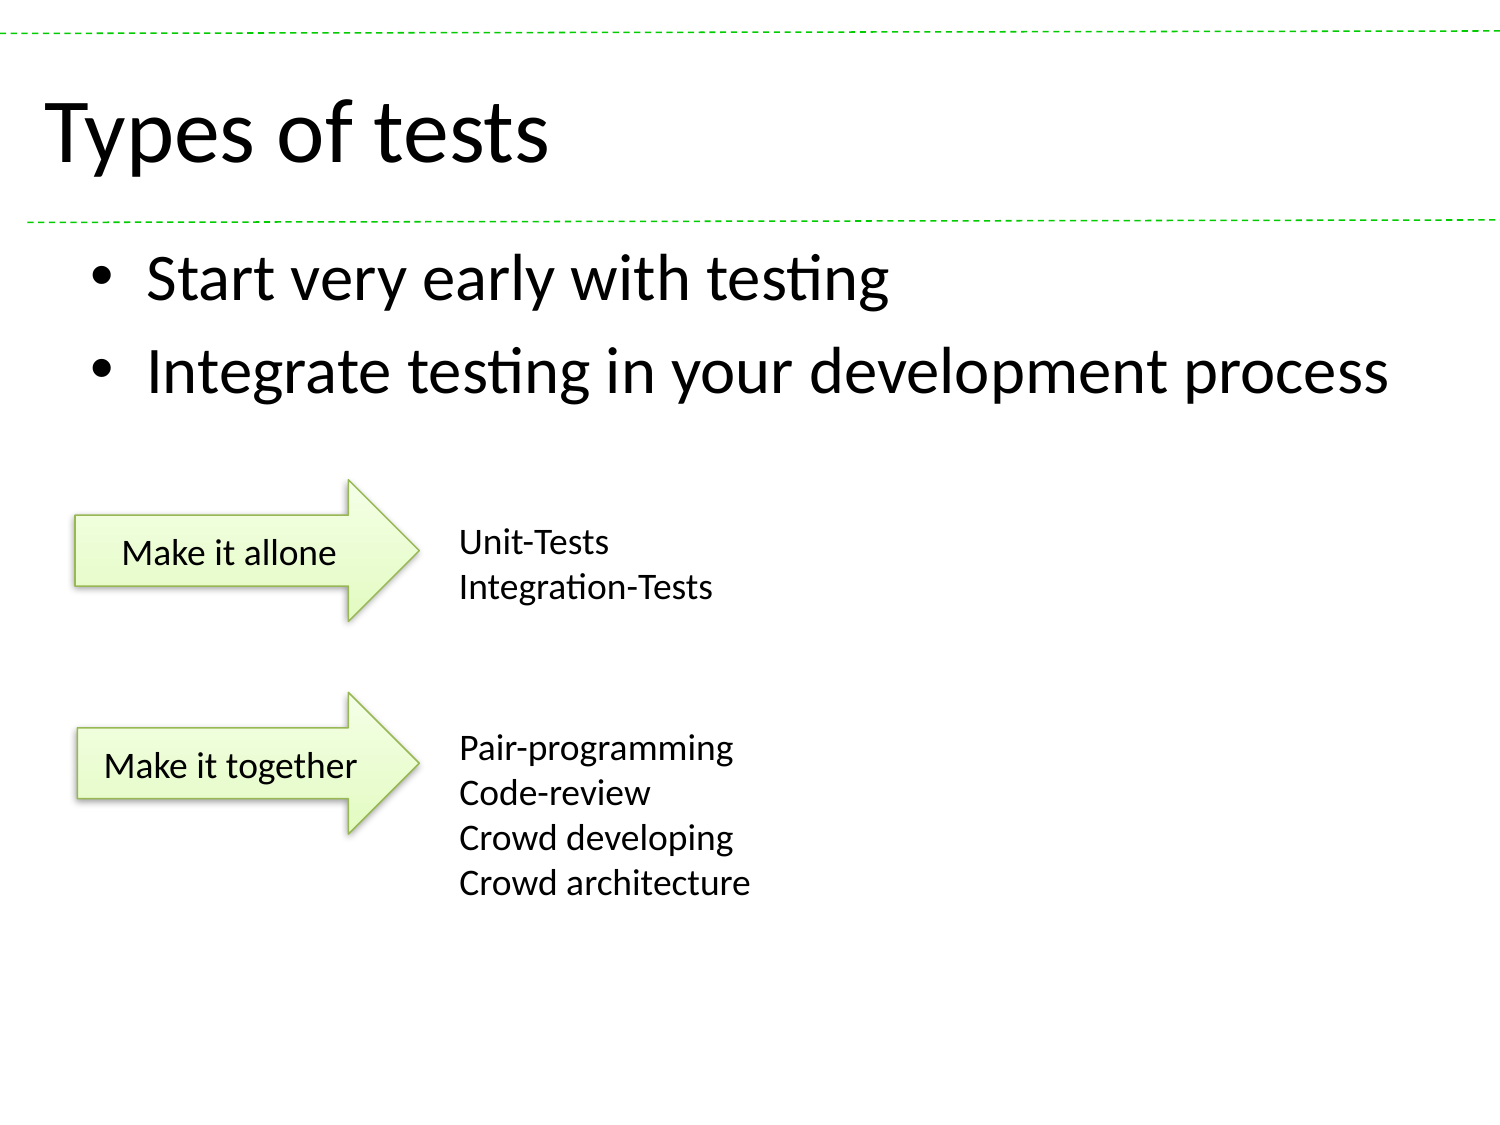

# Types of tests
Start very early with testing
Integrate testing in your development process
Make it allone
Unit-Tests
Integration-Tests
Make it together
Pair-programming
Code-review
Crowd developing
Crowd architecture